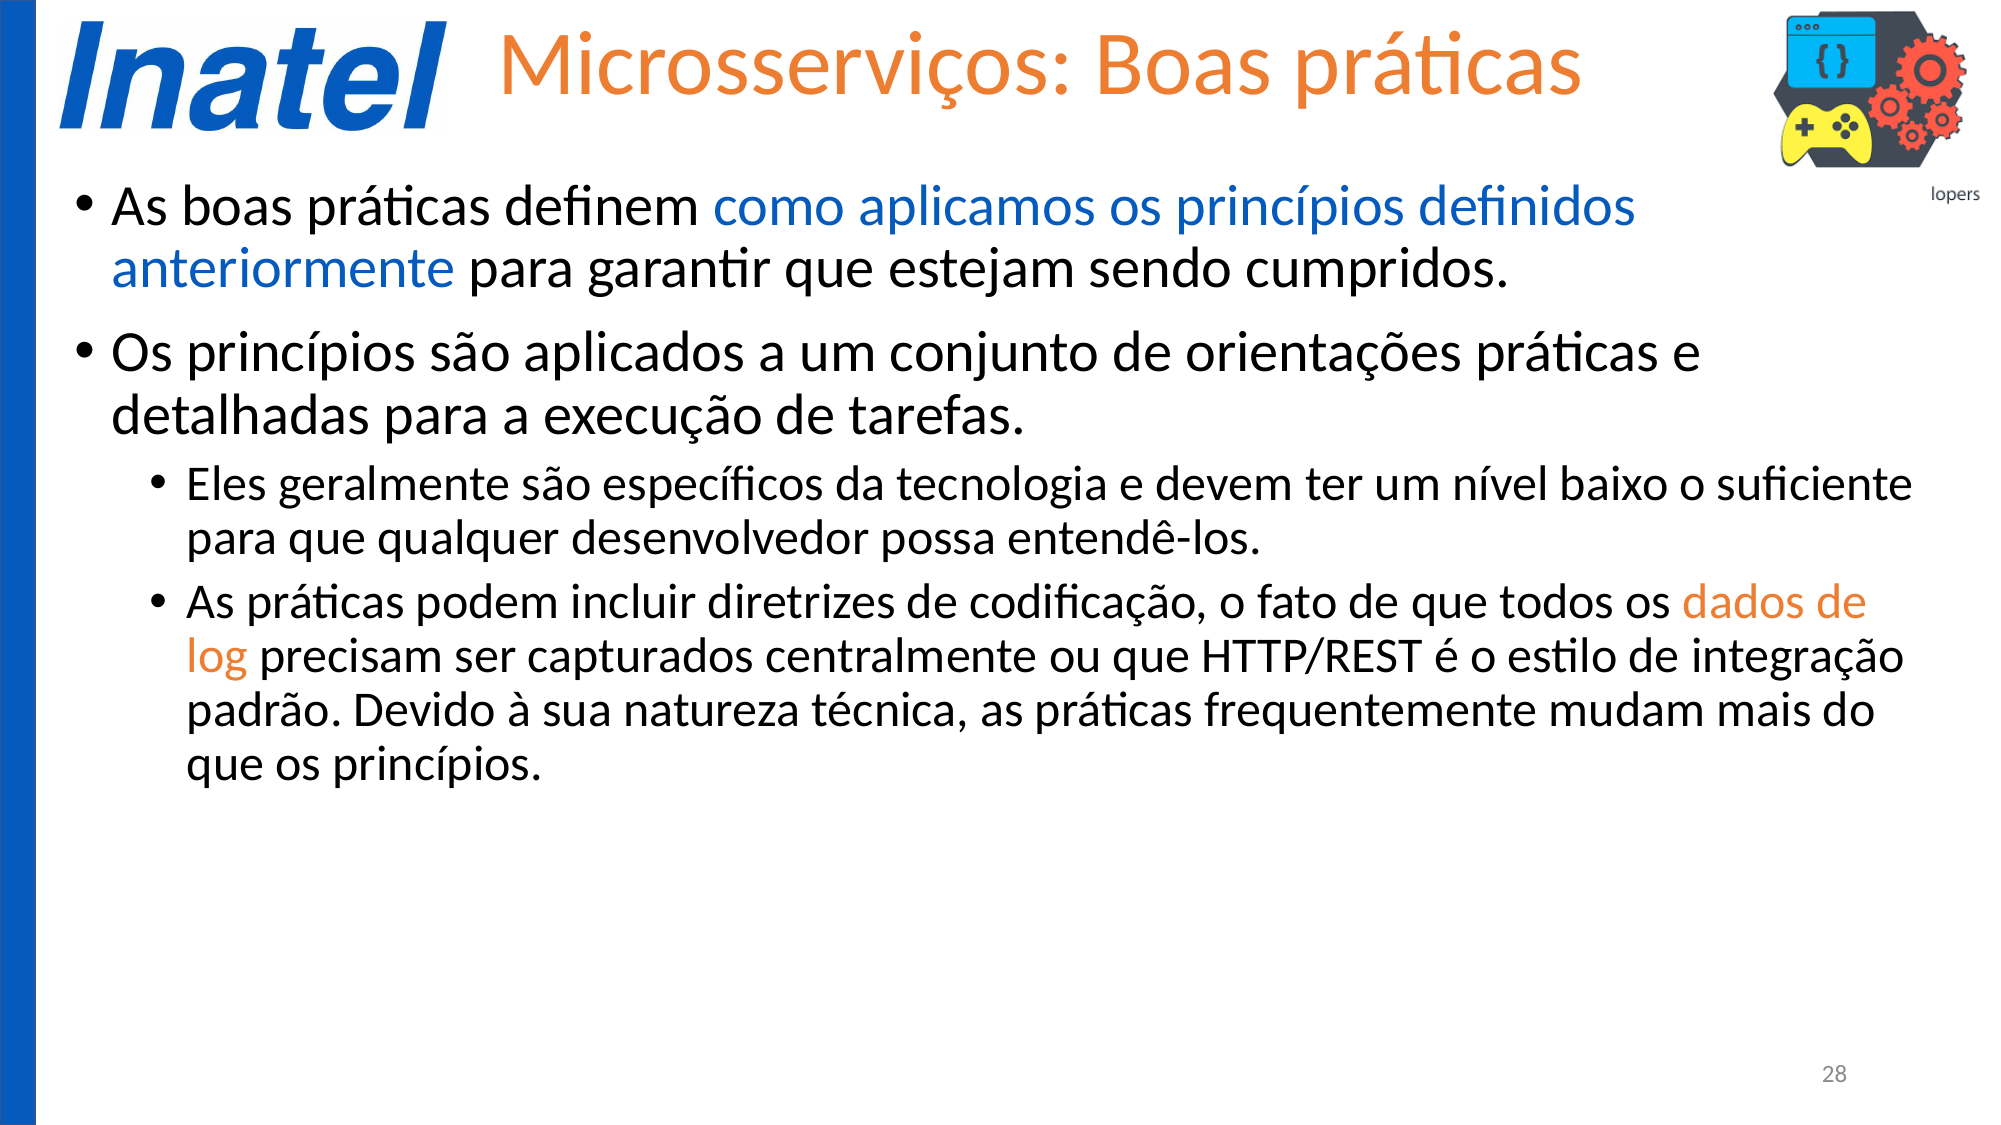

Microsserviços: Boas práticas
As boas práticas definem como aplicamos os princípios definidos anteriormente para garantir que estejam sendo cumpridos.
Os princípios são aplicados a um conjunto de orientações práticas e detalhadas para a execução de tarefas.
Eles geralmente são específicos da tecnologia e devem ter um nível baixo o suficiente para que qualquer desenvolvedor possa entendê-los.
As práticas podem incluir diretrizes de codificação, o fato de que todos os dados de log precisam ser capturados centralmente ou que HTTP/REST é o estilo de integração padrão. Devido à sua natureza técnica, as práticas frequentemente mudam mais do que os princípios.
28